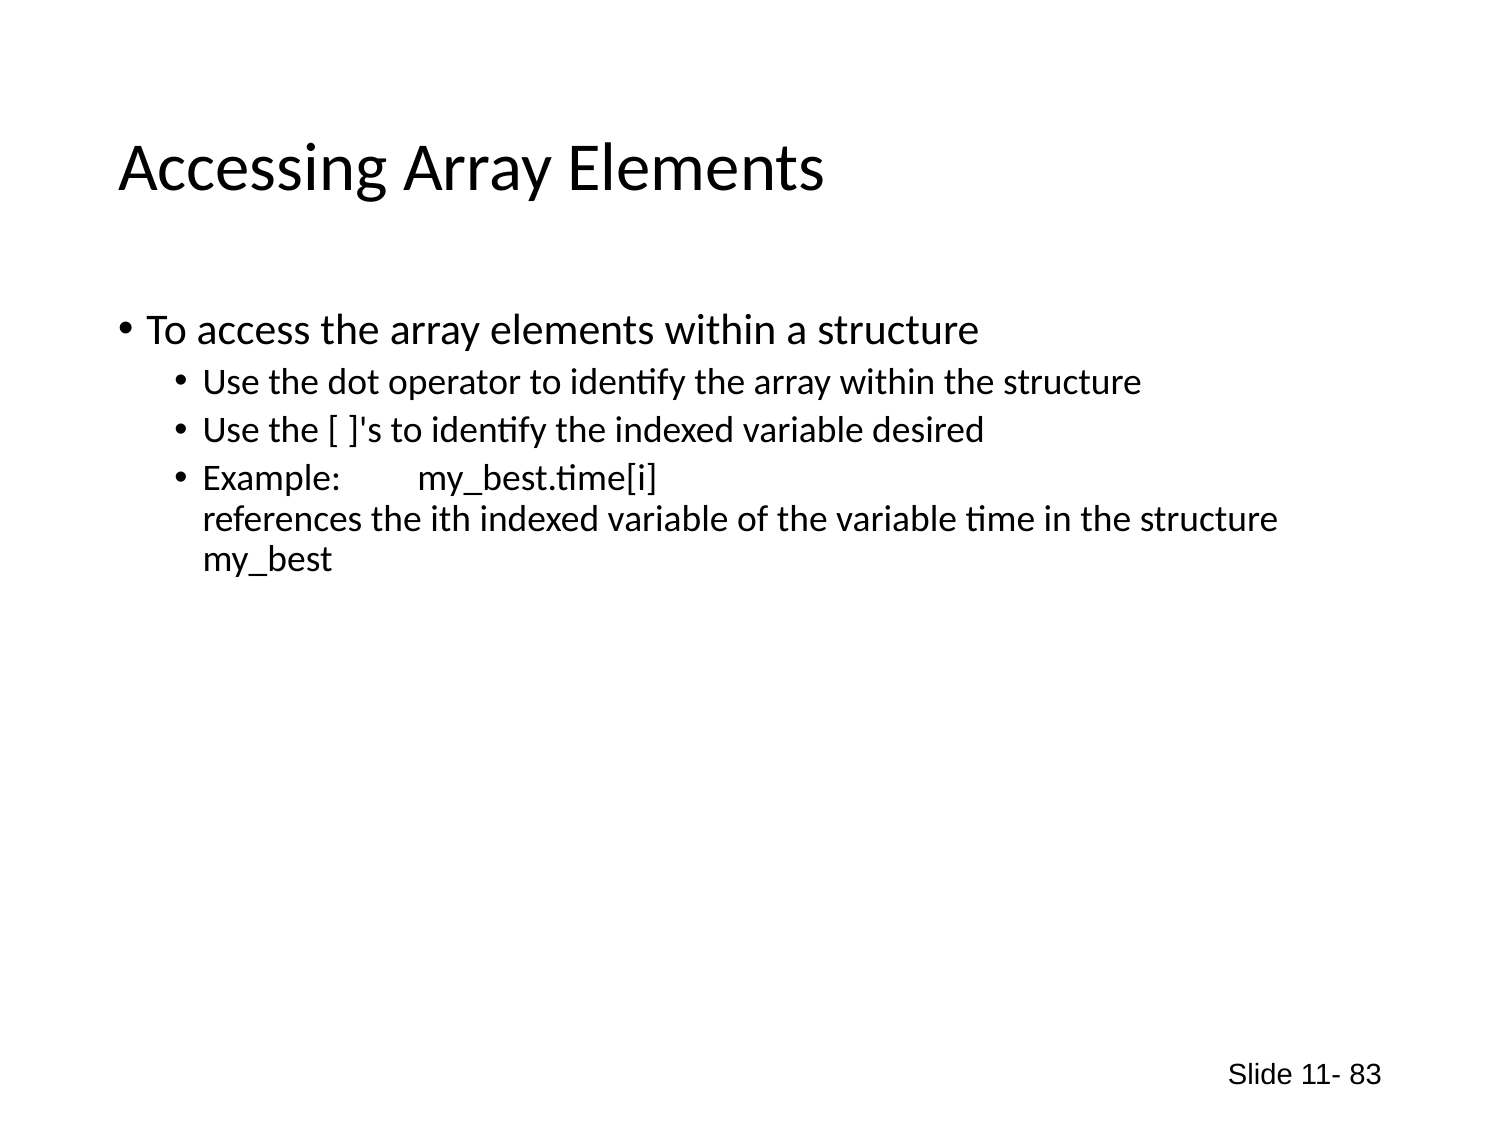

# Accessing Array Elements
To access the array elements within a structure
Use the dot operator to identify the array within the structure
Use the [ ]'s to identify the indexed variable desired
Example:         my_best.time[i]
references the ith indexed variable of the variable time in the structure my_best
Slide 11- 83